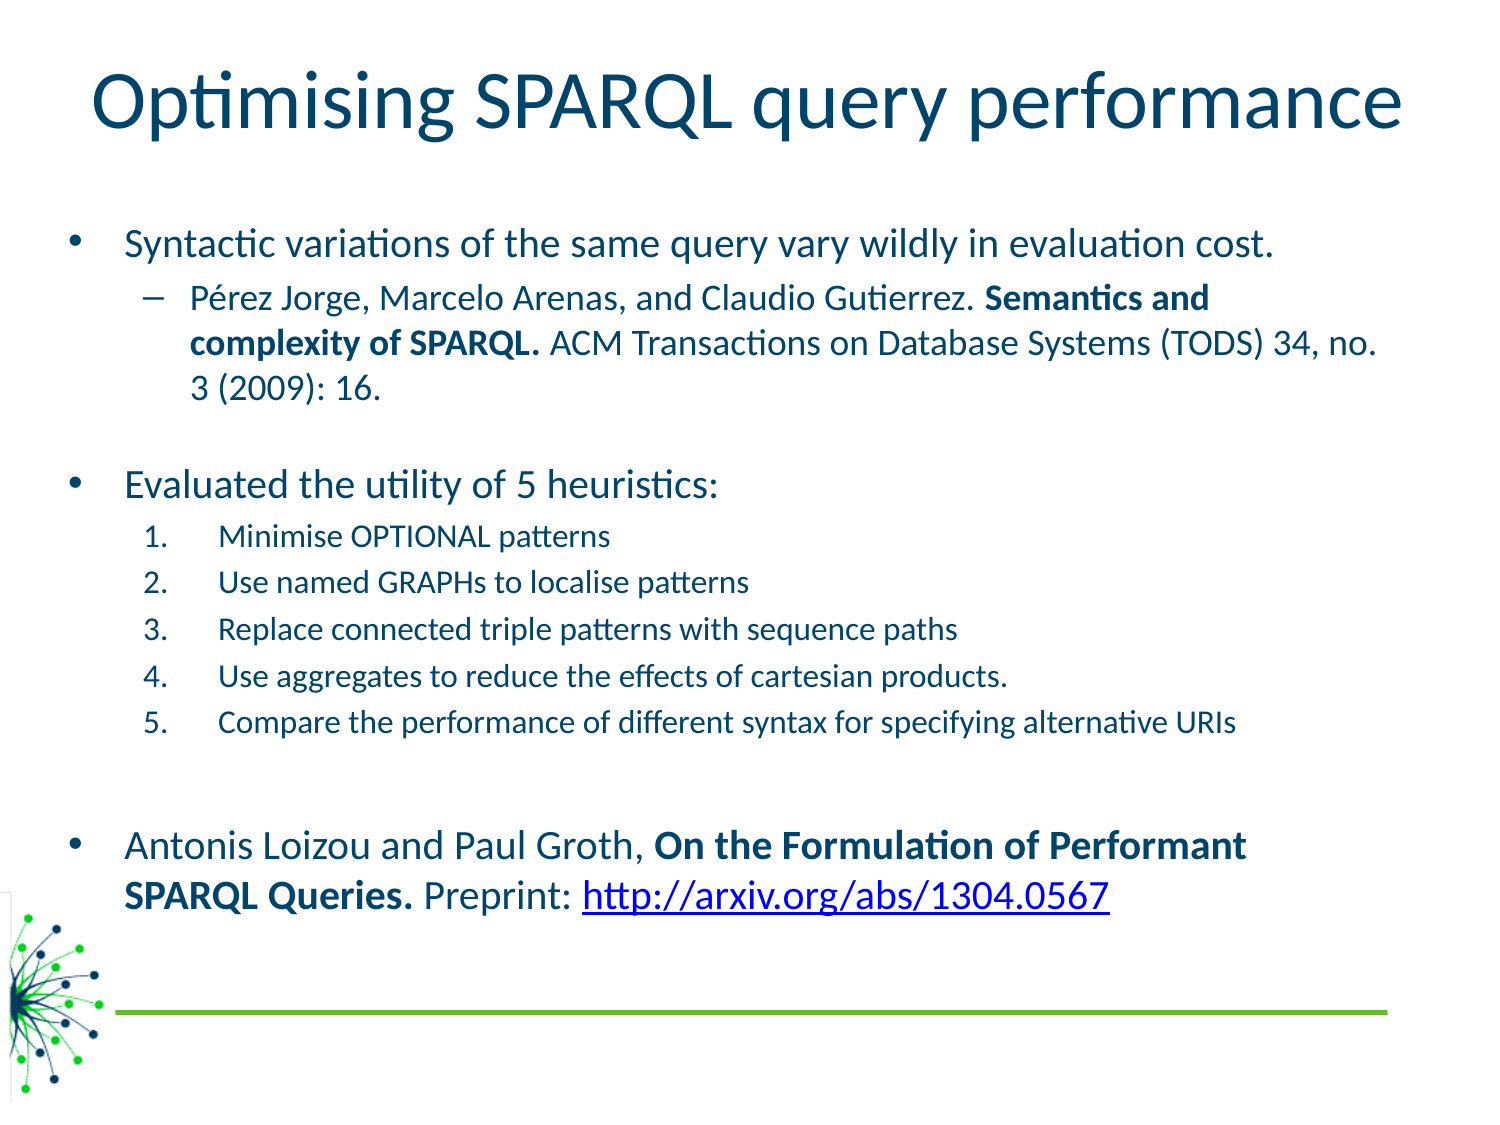

# Optimising SPARQL query performance
Syntactic variations of the same query vary wildly in evaluation cost.
Pérez Jorge, Marcelo Arenas, and Claudio Gutierrez. Semantics and complexity of SPARQL. ACM Transactions on Database Systems (TODS) 34, no. 3 (2009): 16.

Evaluated the utility of 5 heuristics:
Minimise OPTIONAL patterns
Use named GRAPHs to localise patterns
Replace connected triple patterns with sequence paths
Use aggregates to reduce the effects of cartesian products.
Compare the performance of different syntax for specifying alternative URIs

Antonis Loizou and Paul Groth, On the Formulation of Performant SPARQL Queries. Preprint: http://arxiv.org/abs/1304.0567